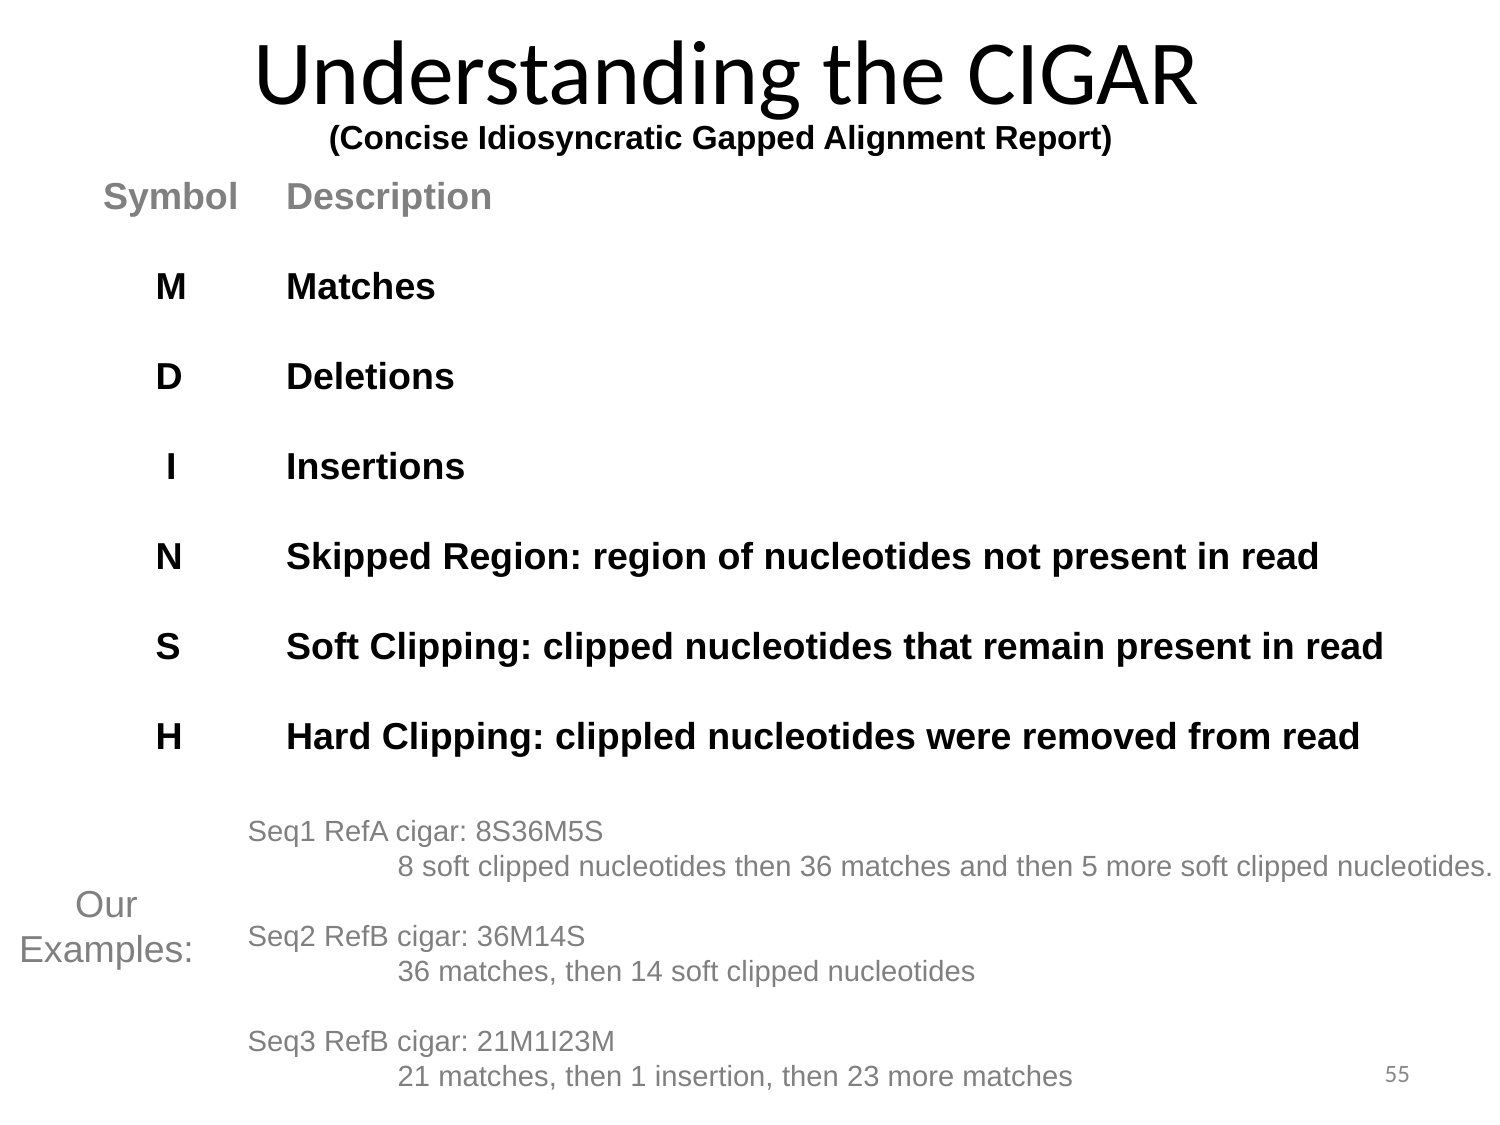

# Understanding the CIGAR
(Concise Idiosyncratic Gapped Alignment Report)
Description

Matches

Deletions

Insertions

Skipped Region: region of nucleotides not present in read

Soft Clipping: clipped nucleotides that remain present in read

Hard Clipping: clippled nucleotides were removed from read
Symbol

     M

     D

      I

     N

     S

     H
Seq1 RefA cigar: 8S36M5S
	8 soft clipped nucleotides then 36 matches and then 5 more soft clipped nucleotides.

Seq2 RefB cigar: 36M14S
	36 matches, then 14 soft clipped nucleotides

Seq3 RefB cigar: 21M1I23M
	21 matches, then 1 insertion, then 23 more matches
Our Examples:
55